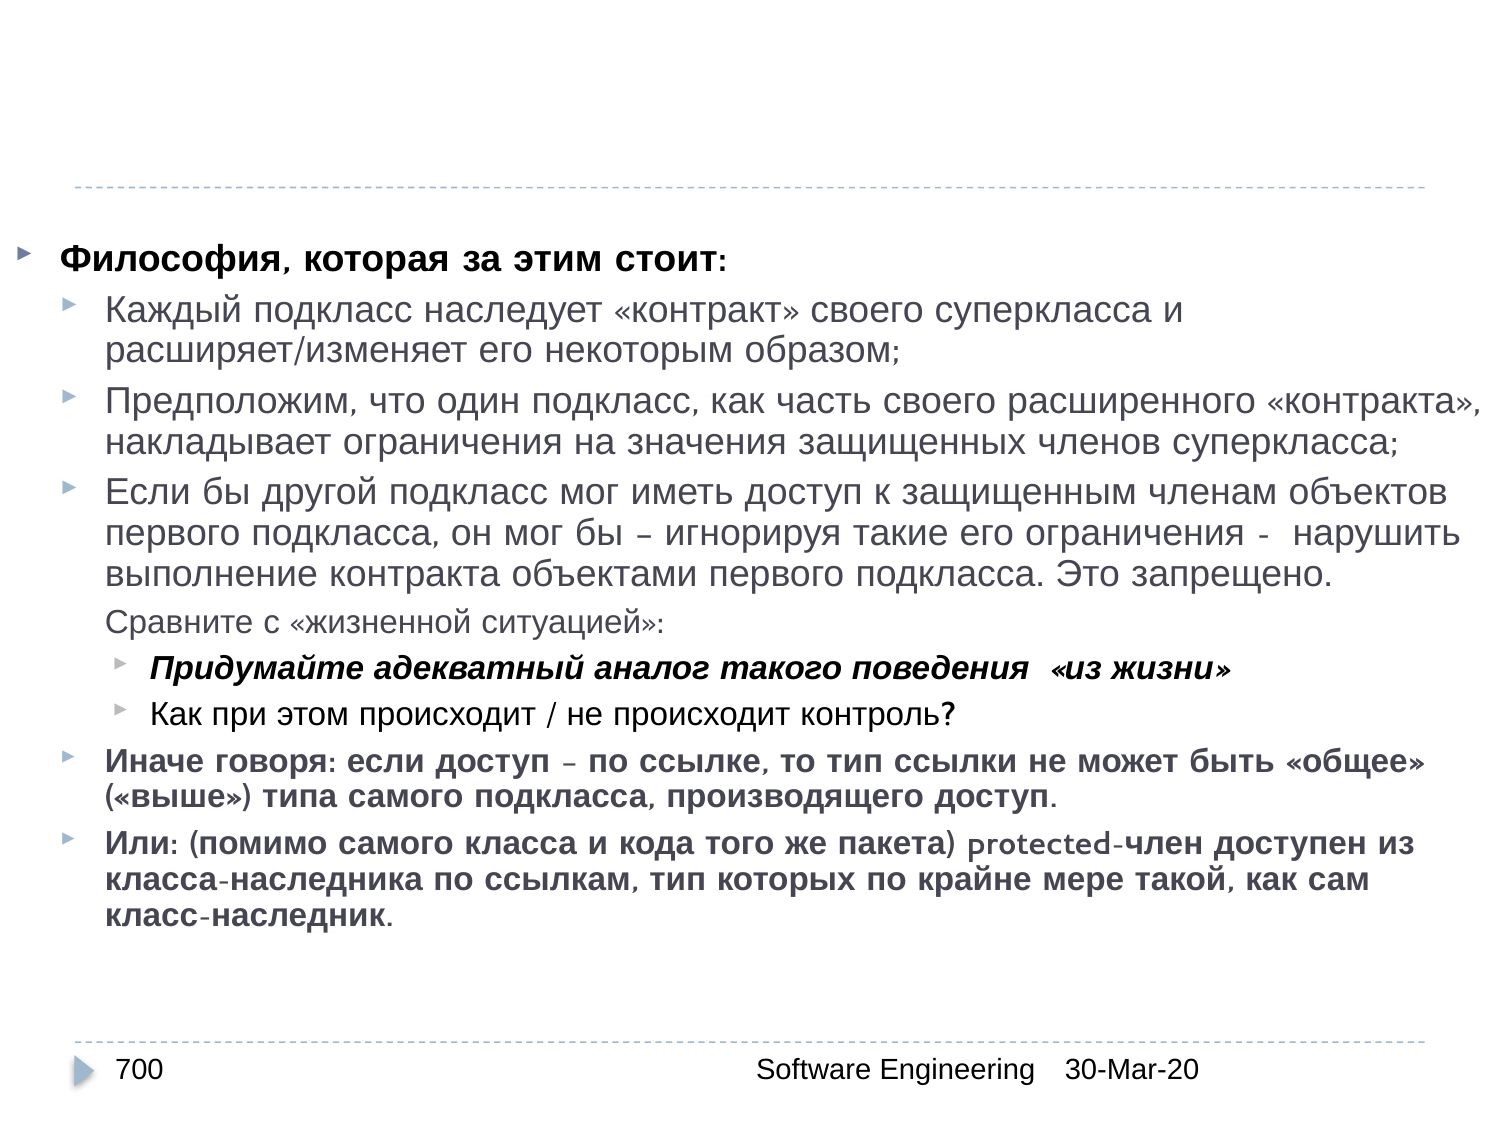

Философия, которая за этим стоит:
Каждый подкласс наследует «контракт» своего суперкласса и расширяет/изменяет его некоторым образом;
Предположим, что один подкласс, как часть своего расширенного «контракта», накладывает ограничения на значения защищенных членов суперкласса;
Если бы другой подкласс мог иметь доступ к защищенным членам объектов первого подкласса, он мог бы – игнорируя такие его ограничения -  нарушить выполнение контракта объектами первого подкласса. Это запрещено.
	Сравните с «жизненной ситуацией»:
Придумайте адекватный аналог такого поведения  «из жизни»
Как при этом происходит / не происходит контроль?
Иначе говоря: если доступ – по ссылке, то тип ссылки не может быть «общее» («выше») типа самого подкласса, производящего доступ.
Или: (помимо самого класса и кода того же пакета) protected-член доступен из класса-наследника по ссылкам, тип которых по крайне мере такой, как сам класс-наследник.

700
Software Engineering
30-Mar-20